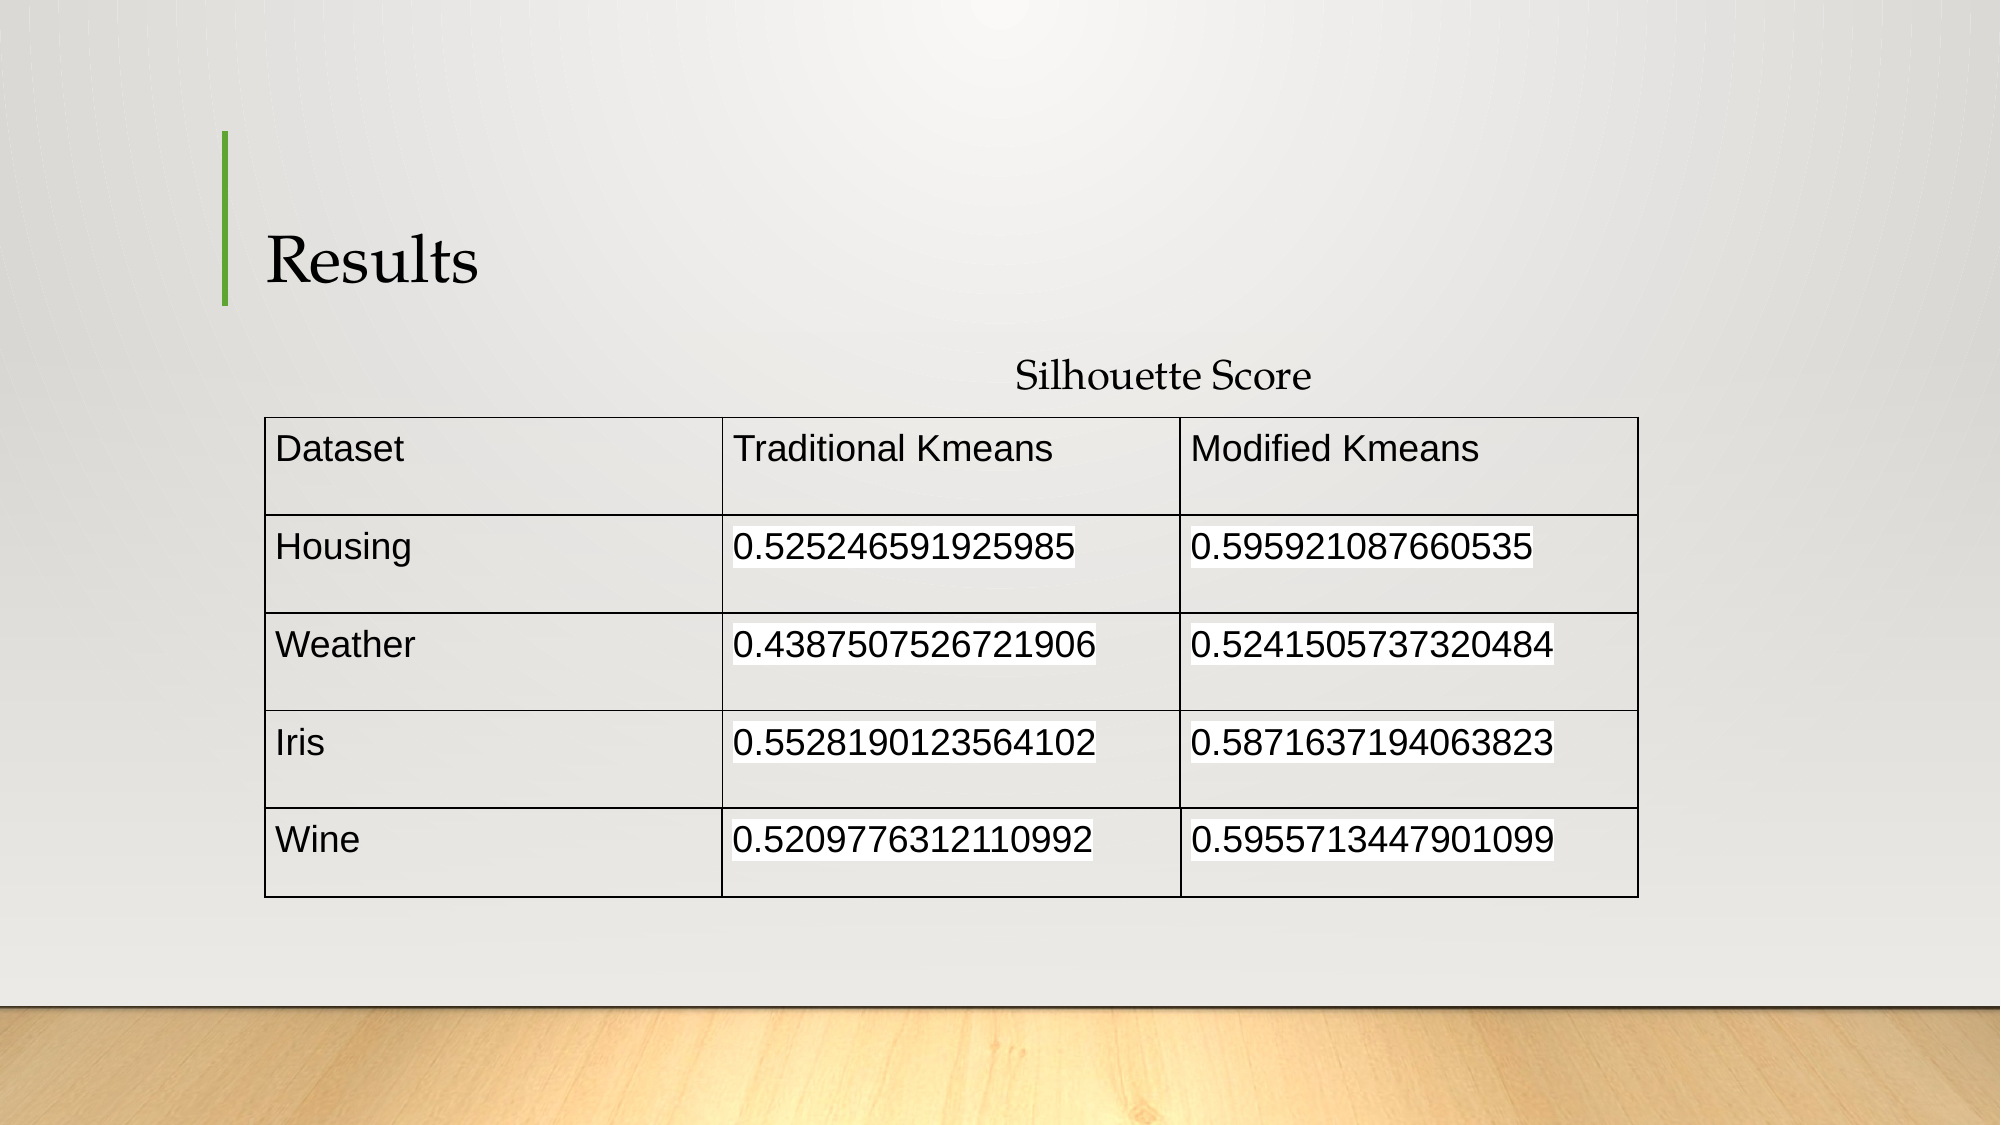

# Results
					Silhouette Score
| Dataset | Traditional Kmeans | Modified Kmeans |
| --- | --- | --- |
| Housing | 0.525246591925985 | 0.595921087660535 |
| Weather | 0.4387507526721906 | 0.5241505737320484 |
| Iris | 0.5528190123564102 | 0.5871637194063823 |
| Wine | 0.5209776312110992 | 0.5955713447901099 |
| --- | --- | --- |